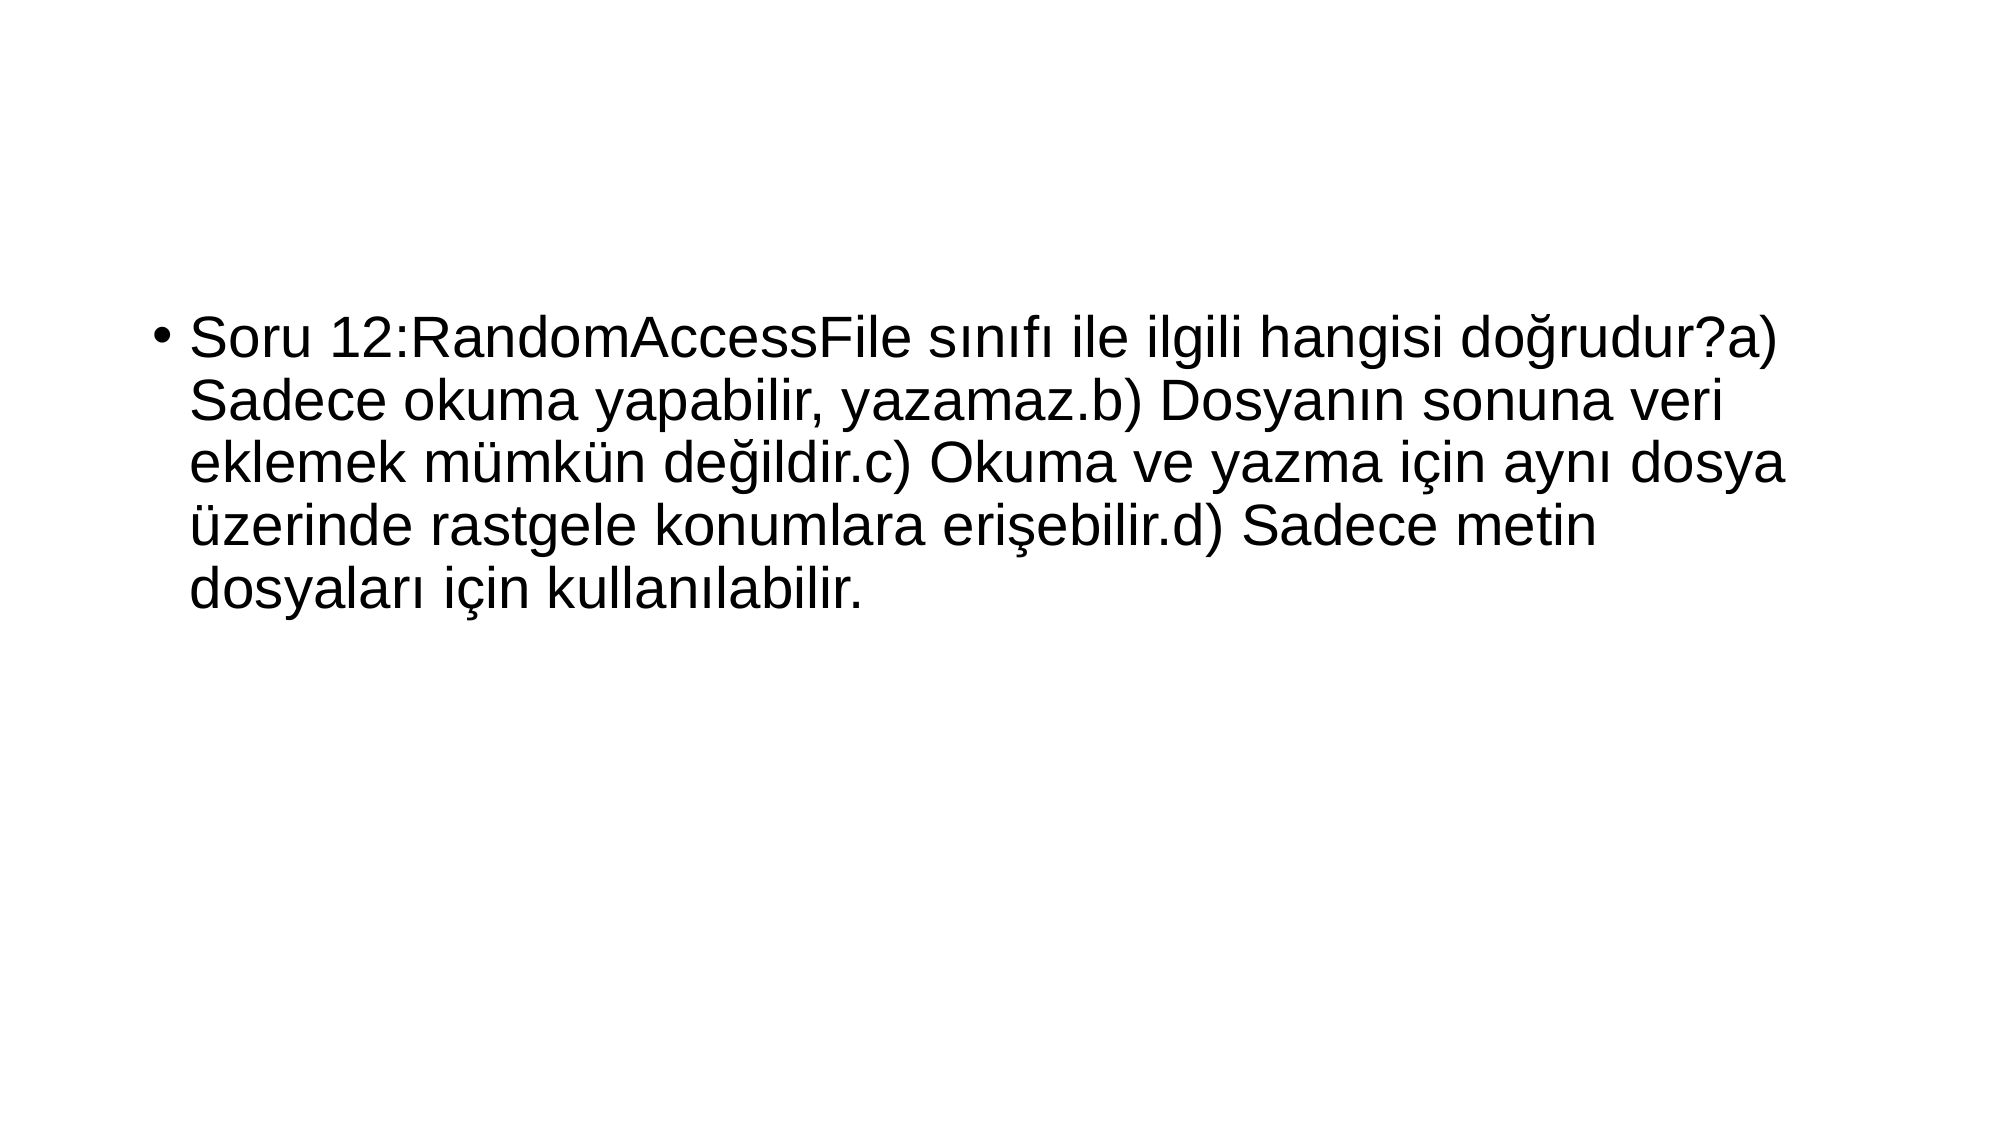

#
Soru 12:RandomAccessFile sınıfı ile ilgili hangisi doğrudur?a) Sadece okuma yapabilir, yazamaz.b) Dosyanın sonuna veri eklemek mümkün değildir.c) Okuma ve yazma için aynı dosya üzerinde rastgele konumlara erişebilir.d) Sadece metin dosyaları için kullanılabilir.